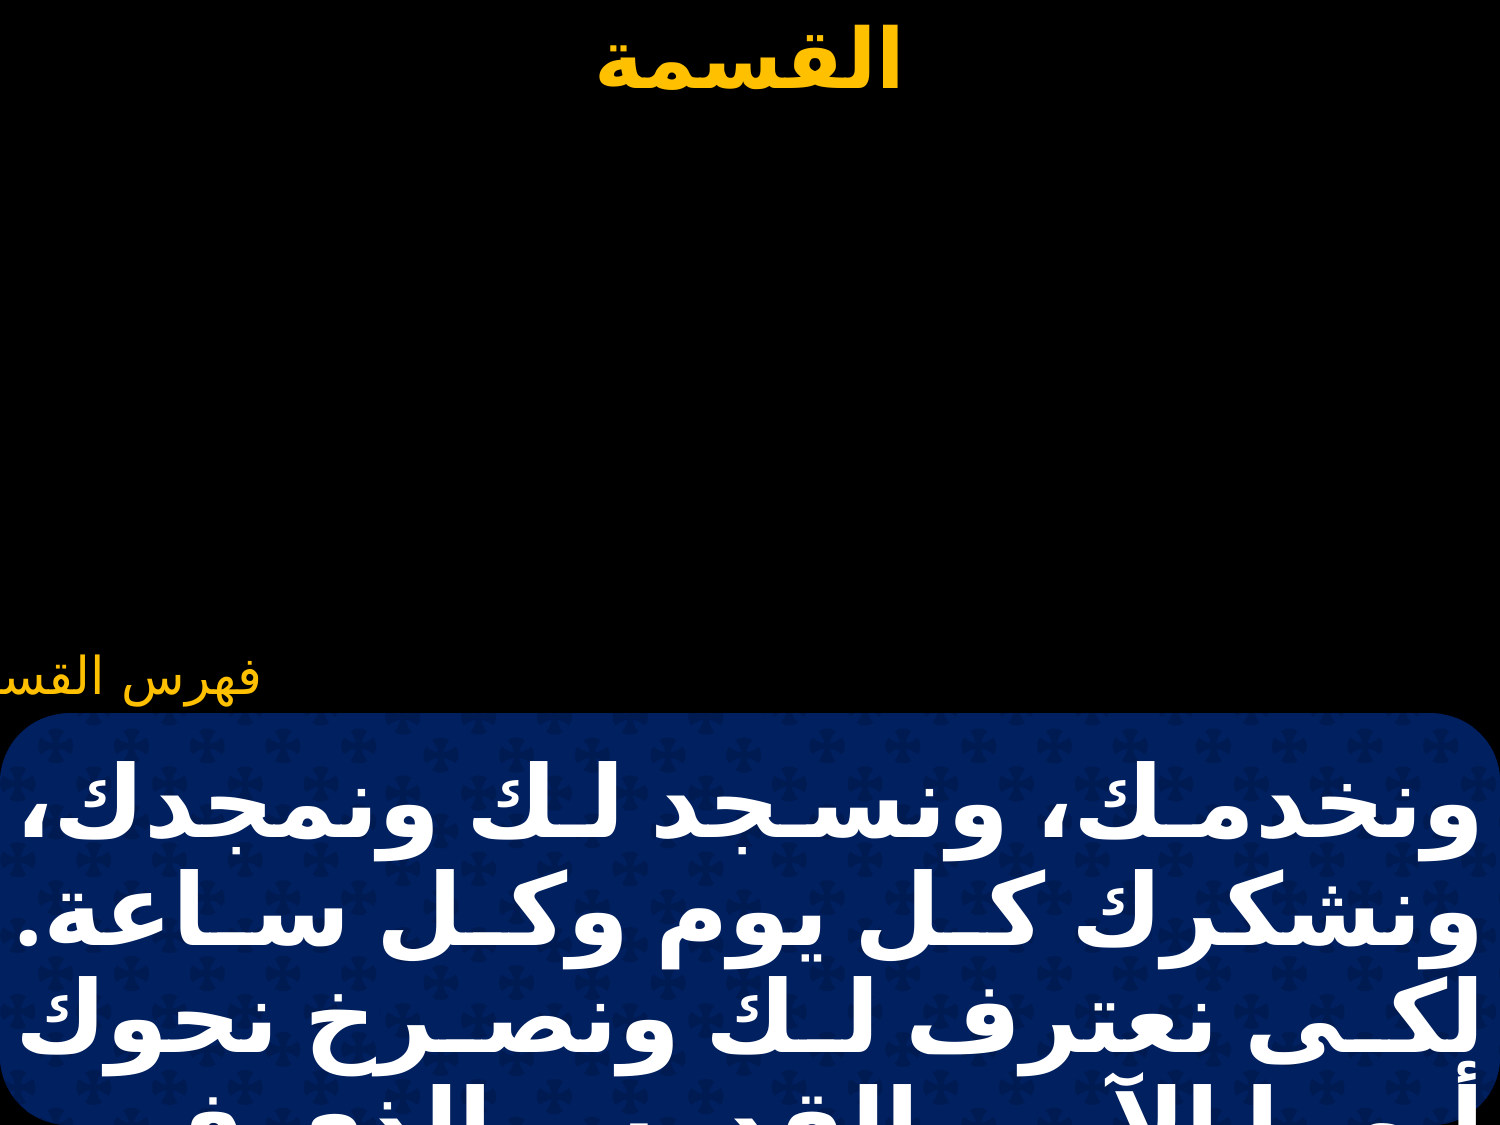

#
ونخدمك، ونسجد لك ونمجدك، ونشكرك كل يوم وكل ساعة. لكى نعترف لك ونصرخ نحوك أيها الآب القدوس الذى فى السموات ونقول: